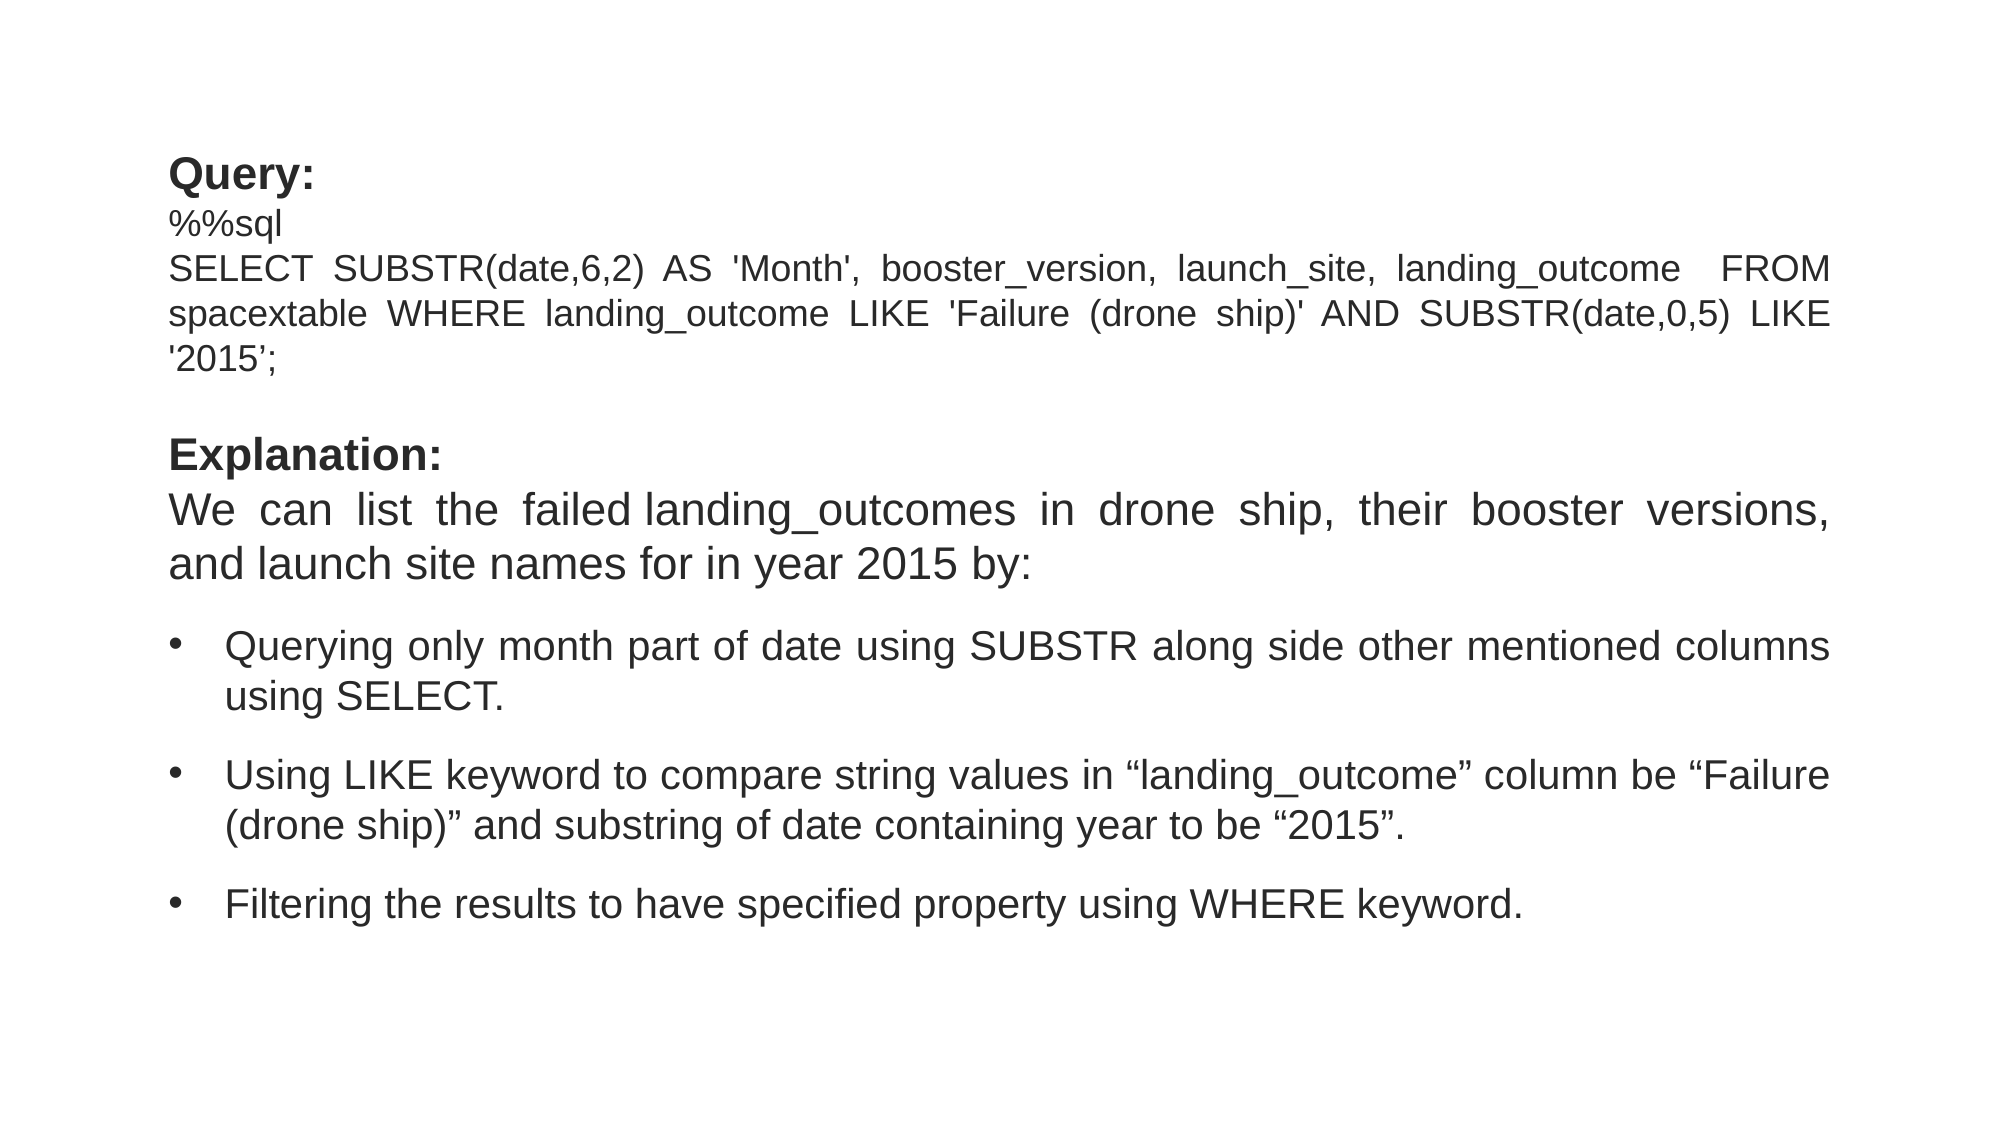

Query:
%%sql
SELECT SUBSTR(date,6,2) AS 'Month', booster_version, launch_site, landing_outcome  FROM spacextable WHERE landing_outcome LIKE 'Failure (drone ship)' AND SUBSTR(date,0,5) LIKE '2015’;

Explanation:
We can list the failed landing_outcomes in drone ship, their booster versions, and launch site names for in year 2015 by:
Querying only month part of date using SUBSTR along side other mentioned columns using SELECT.
Using LIKE keyword to compare string values in “landing_outcome” column be “Failure (drone ship)” and substring of date containing year to be “2015”.
Filtering the results to have specified property using WHERE keyword.